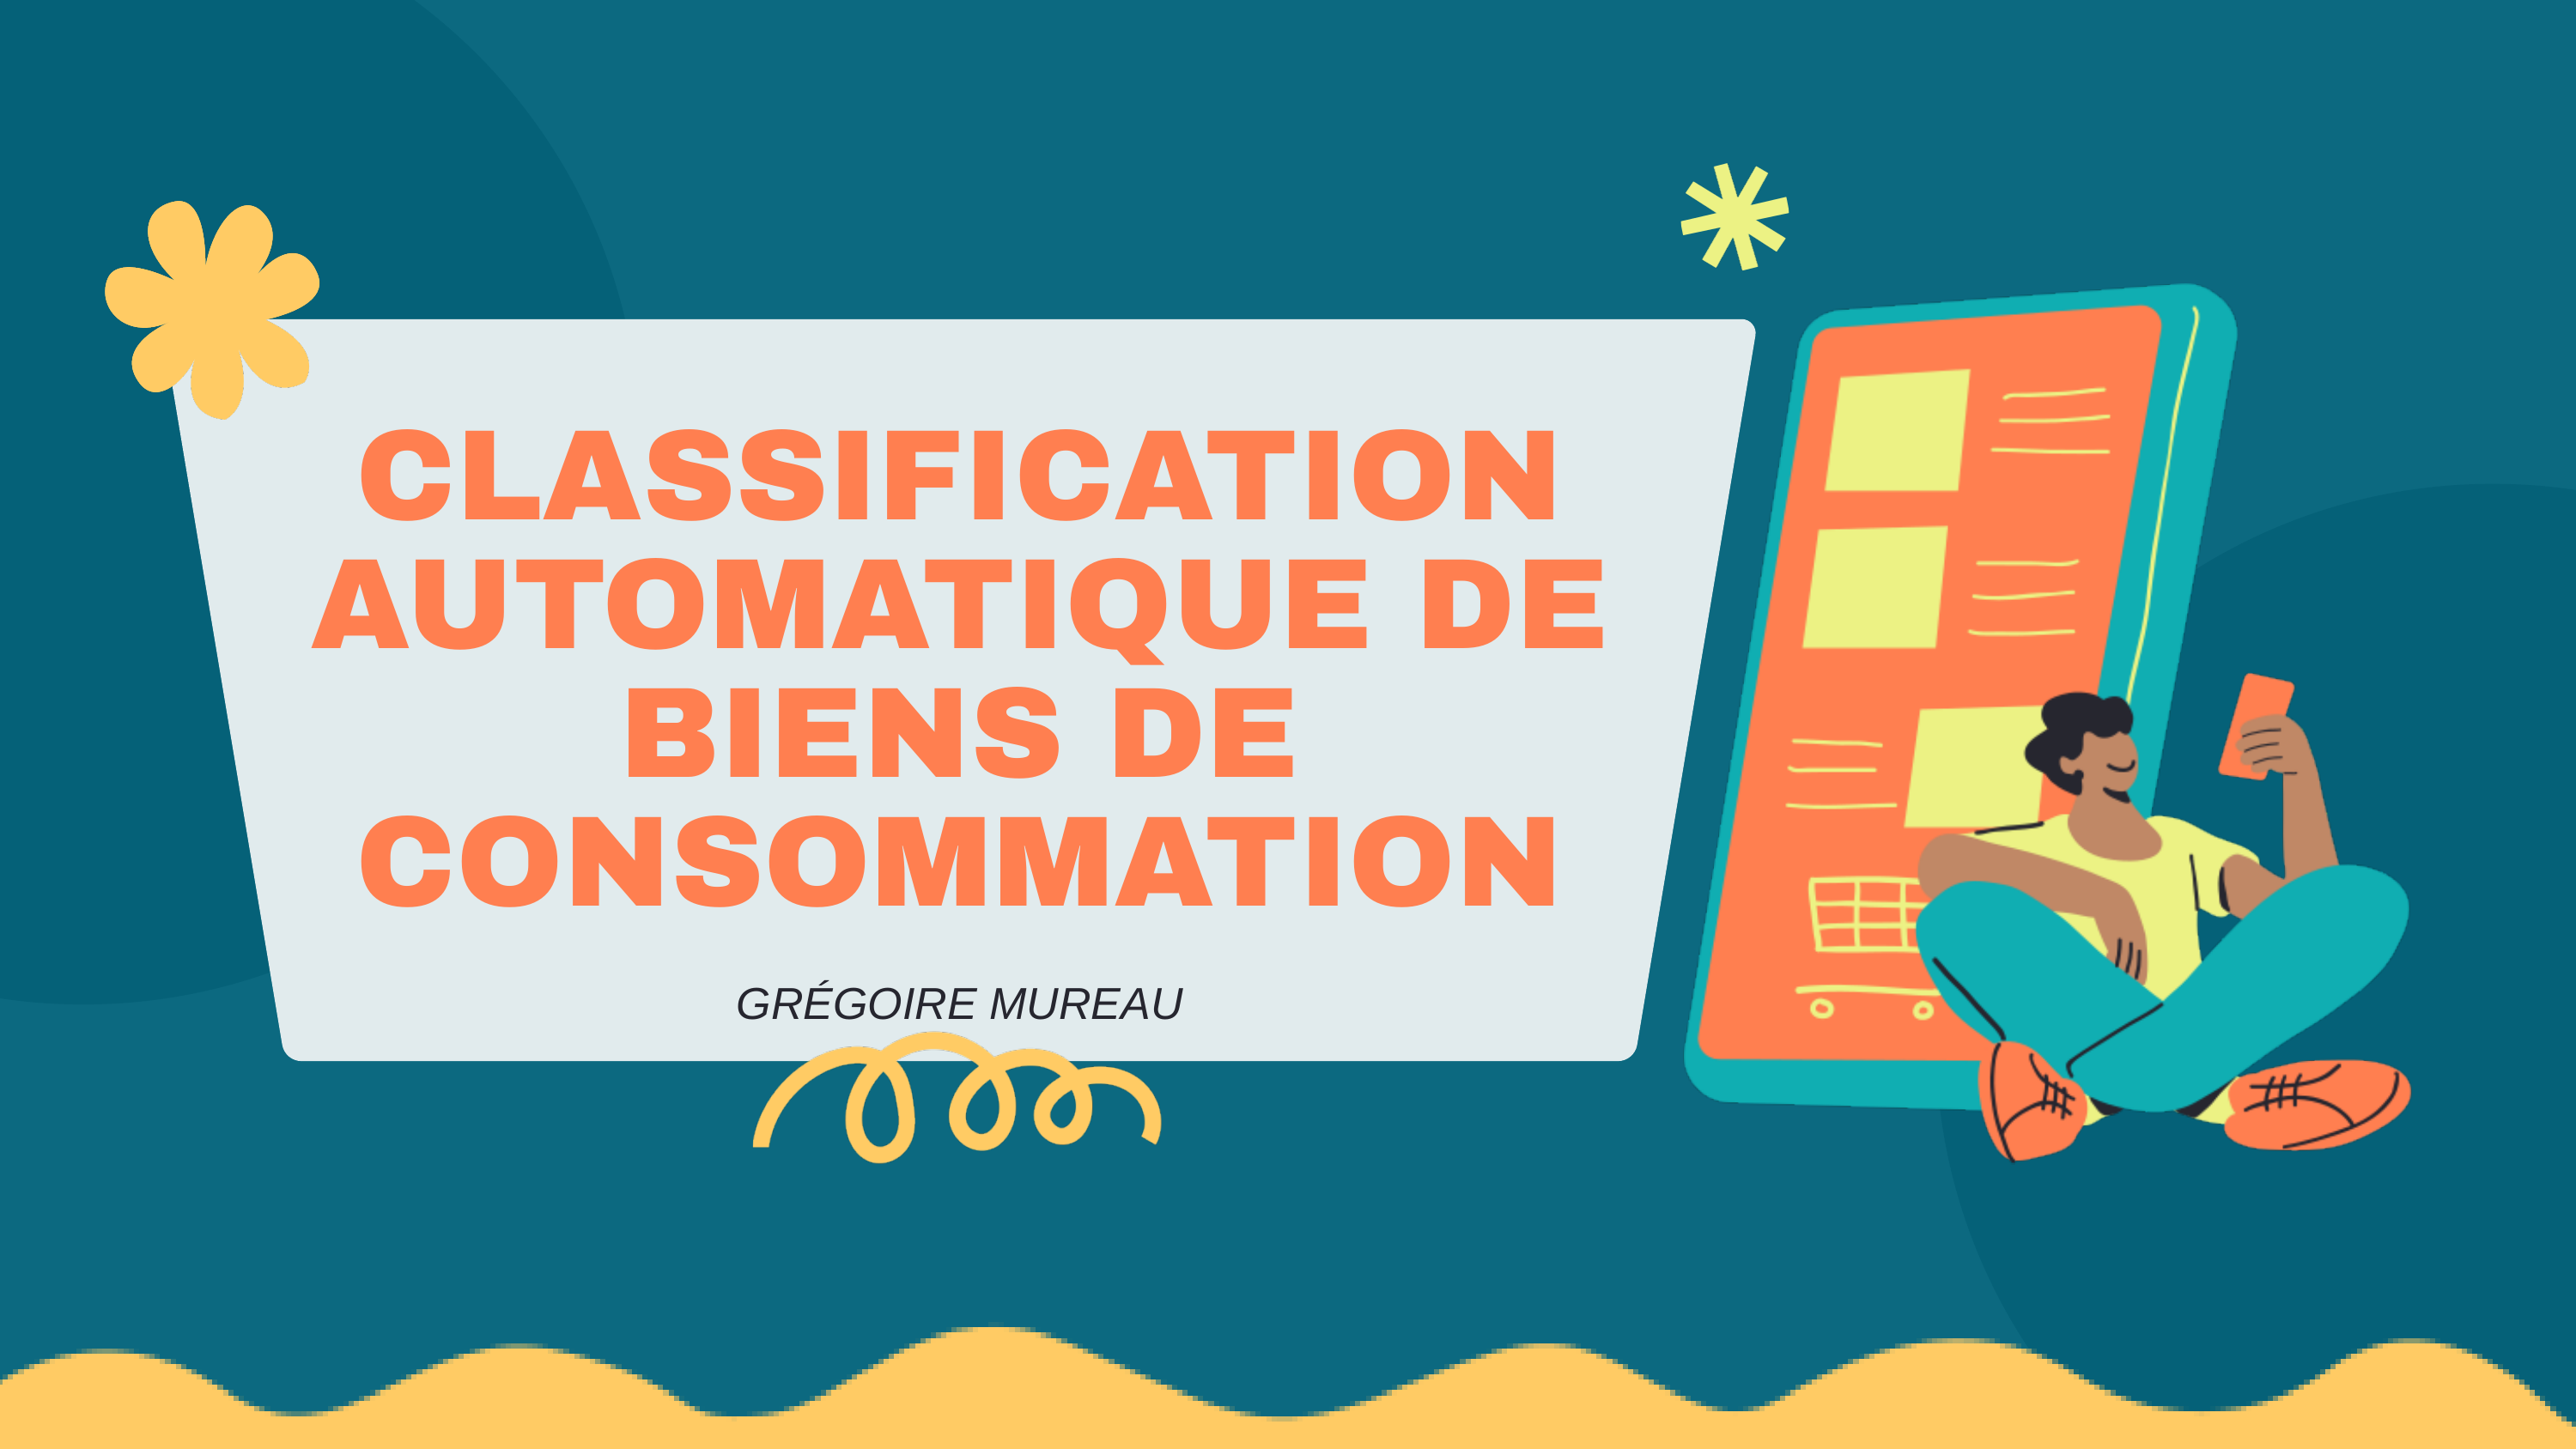

CLASSIFICATION AUTOMATIQUE DE BIENS DE CONSOMMATION

GRÉGOIRE MUREAU